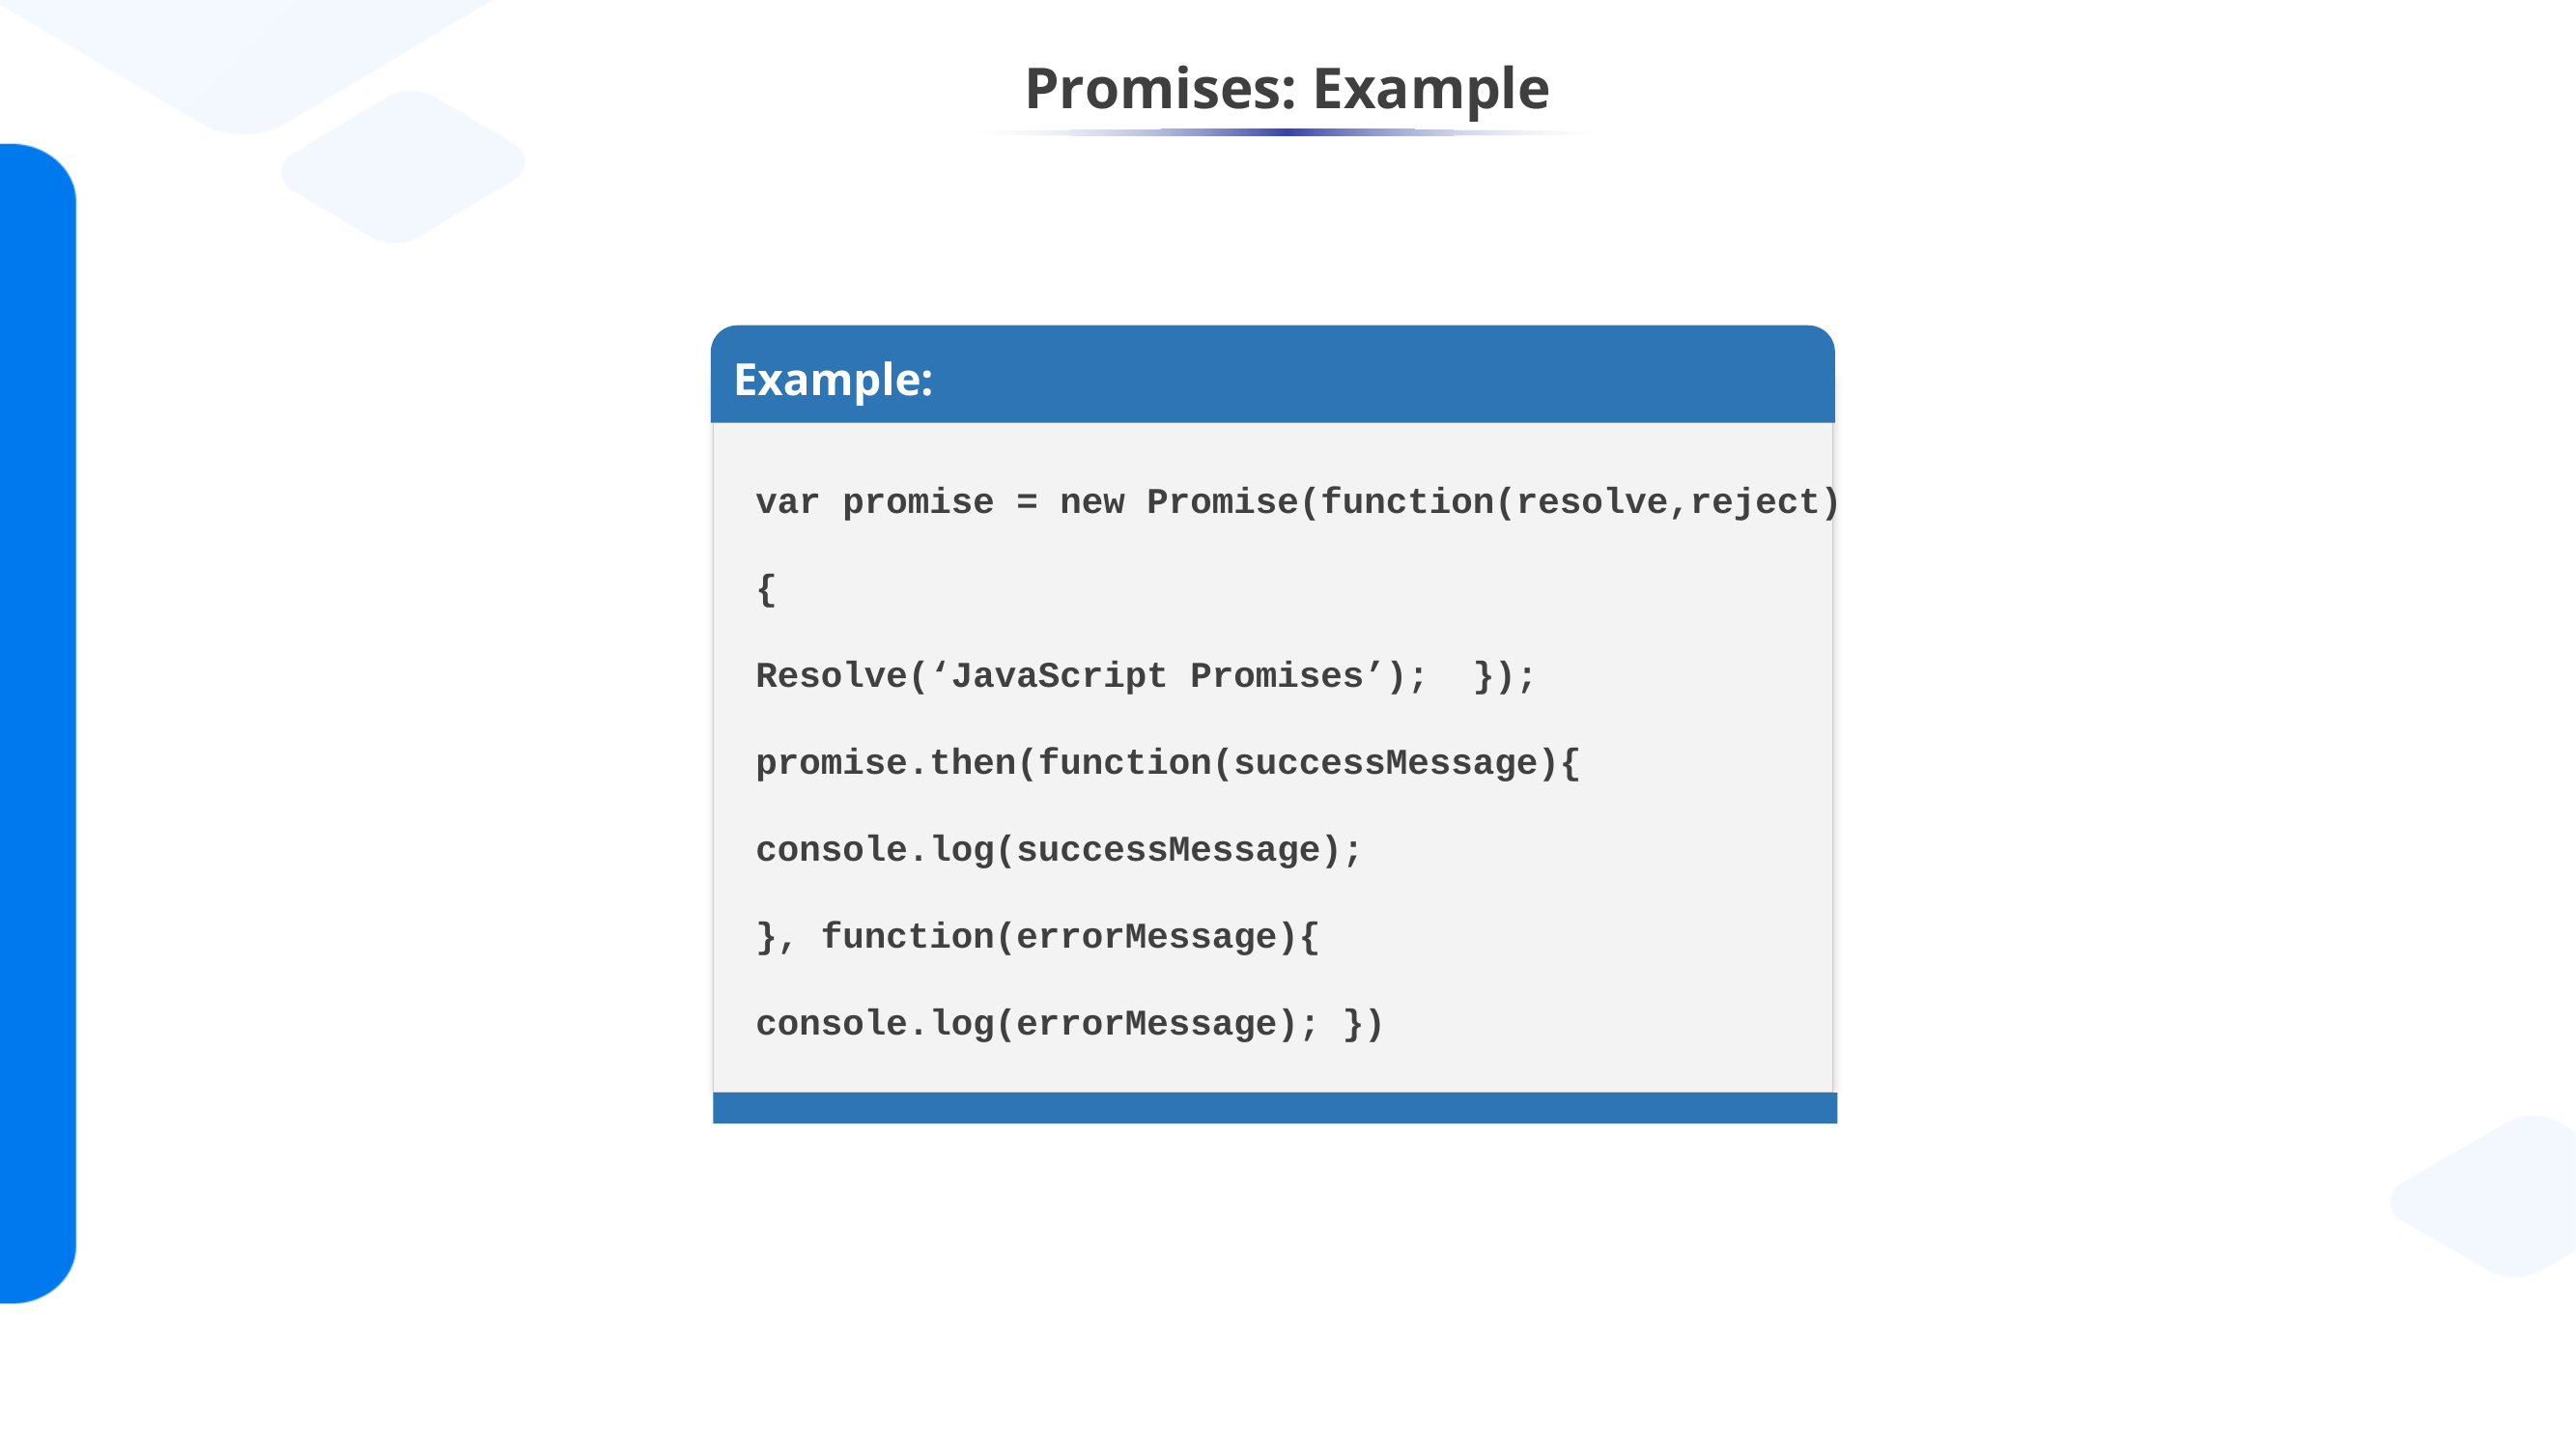

# Promises: Example

Example:

var promise = new Promise(function(resolve,reject){
Resolve(‘JavaScript Promises’);  });
promise.then(function(successMessage){
console.log(successMessage);
}, function(errorMessage){
console.log(errorMessage); })